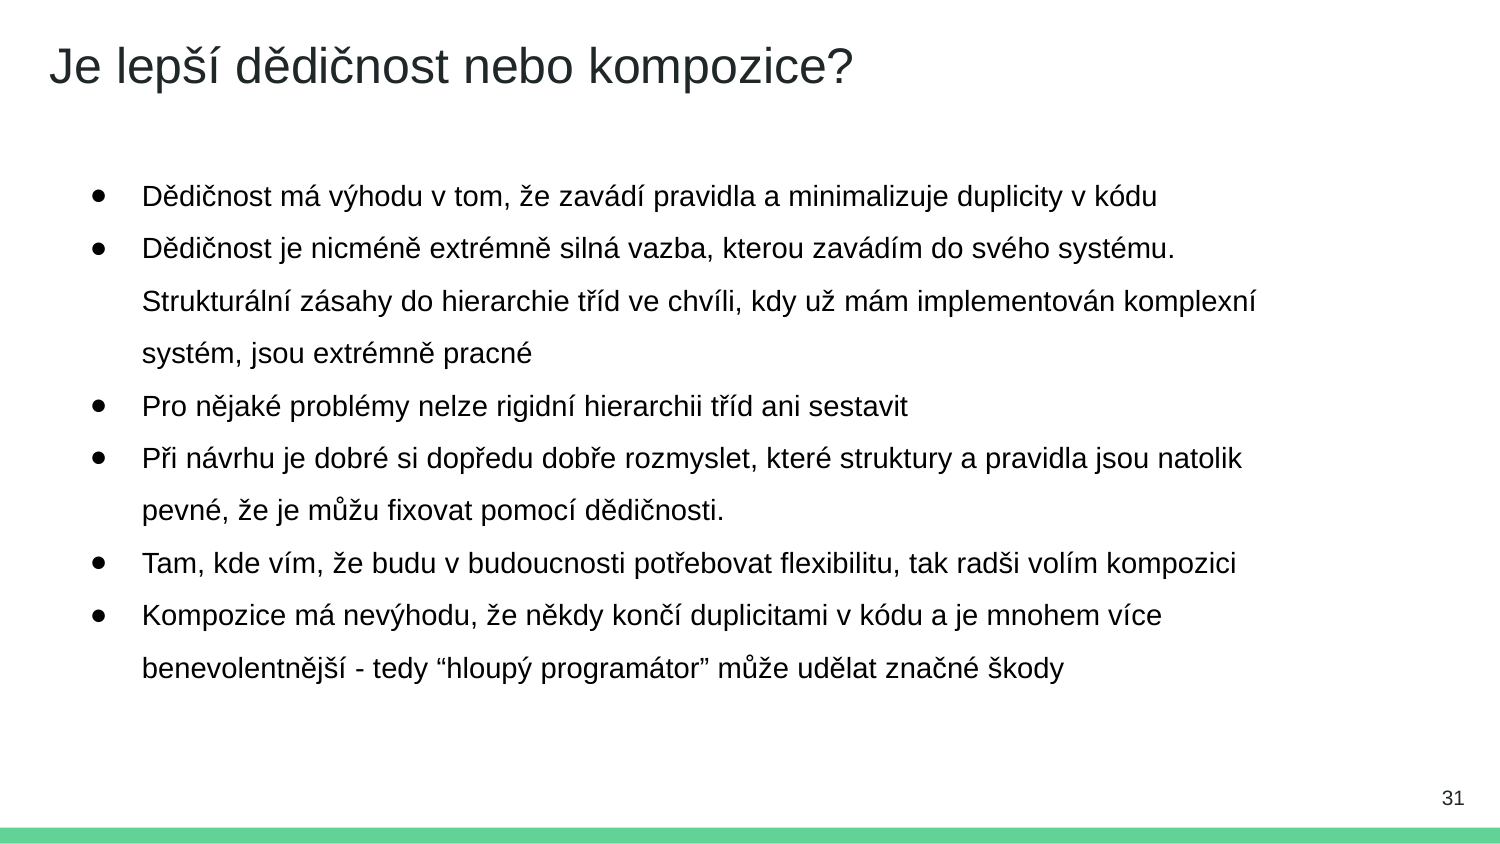

# Je lepší dědičnost nebo kompozice?
Dědičnost má výhodu v tom, že zavádí pravidla a minimalizuje duplicity v kódu
Dědičnost je nicméně extrémně silná vazba, kterou zavádím do svého systému. Strukturální zásahy do hierarchie tříd ve chvíli, kdy už mám implementován komplexní systém, jsou extrémně pracné
Pro nějaké problémy nelze rigidní hierarchii tříd ani sestavit
Při návrhu je dobré si dopředu dobře rozmyslet, které struktury a pravidla jsou natolik pevné, že je můžu fixovat pomocí dědičnosti.
Tam, kde vím, že budu v budoucnosti potřebovat flexibilitu, tak radši volím kompozici
Kompozice má nevýhodu, že někdy končí duplicitami v kódu a je mnohem více benevolentnější - tedy “hloupý programátor” může udělat značné škody
31